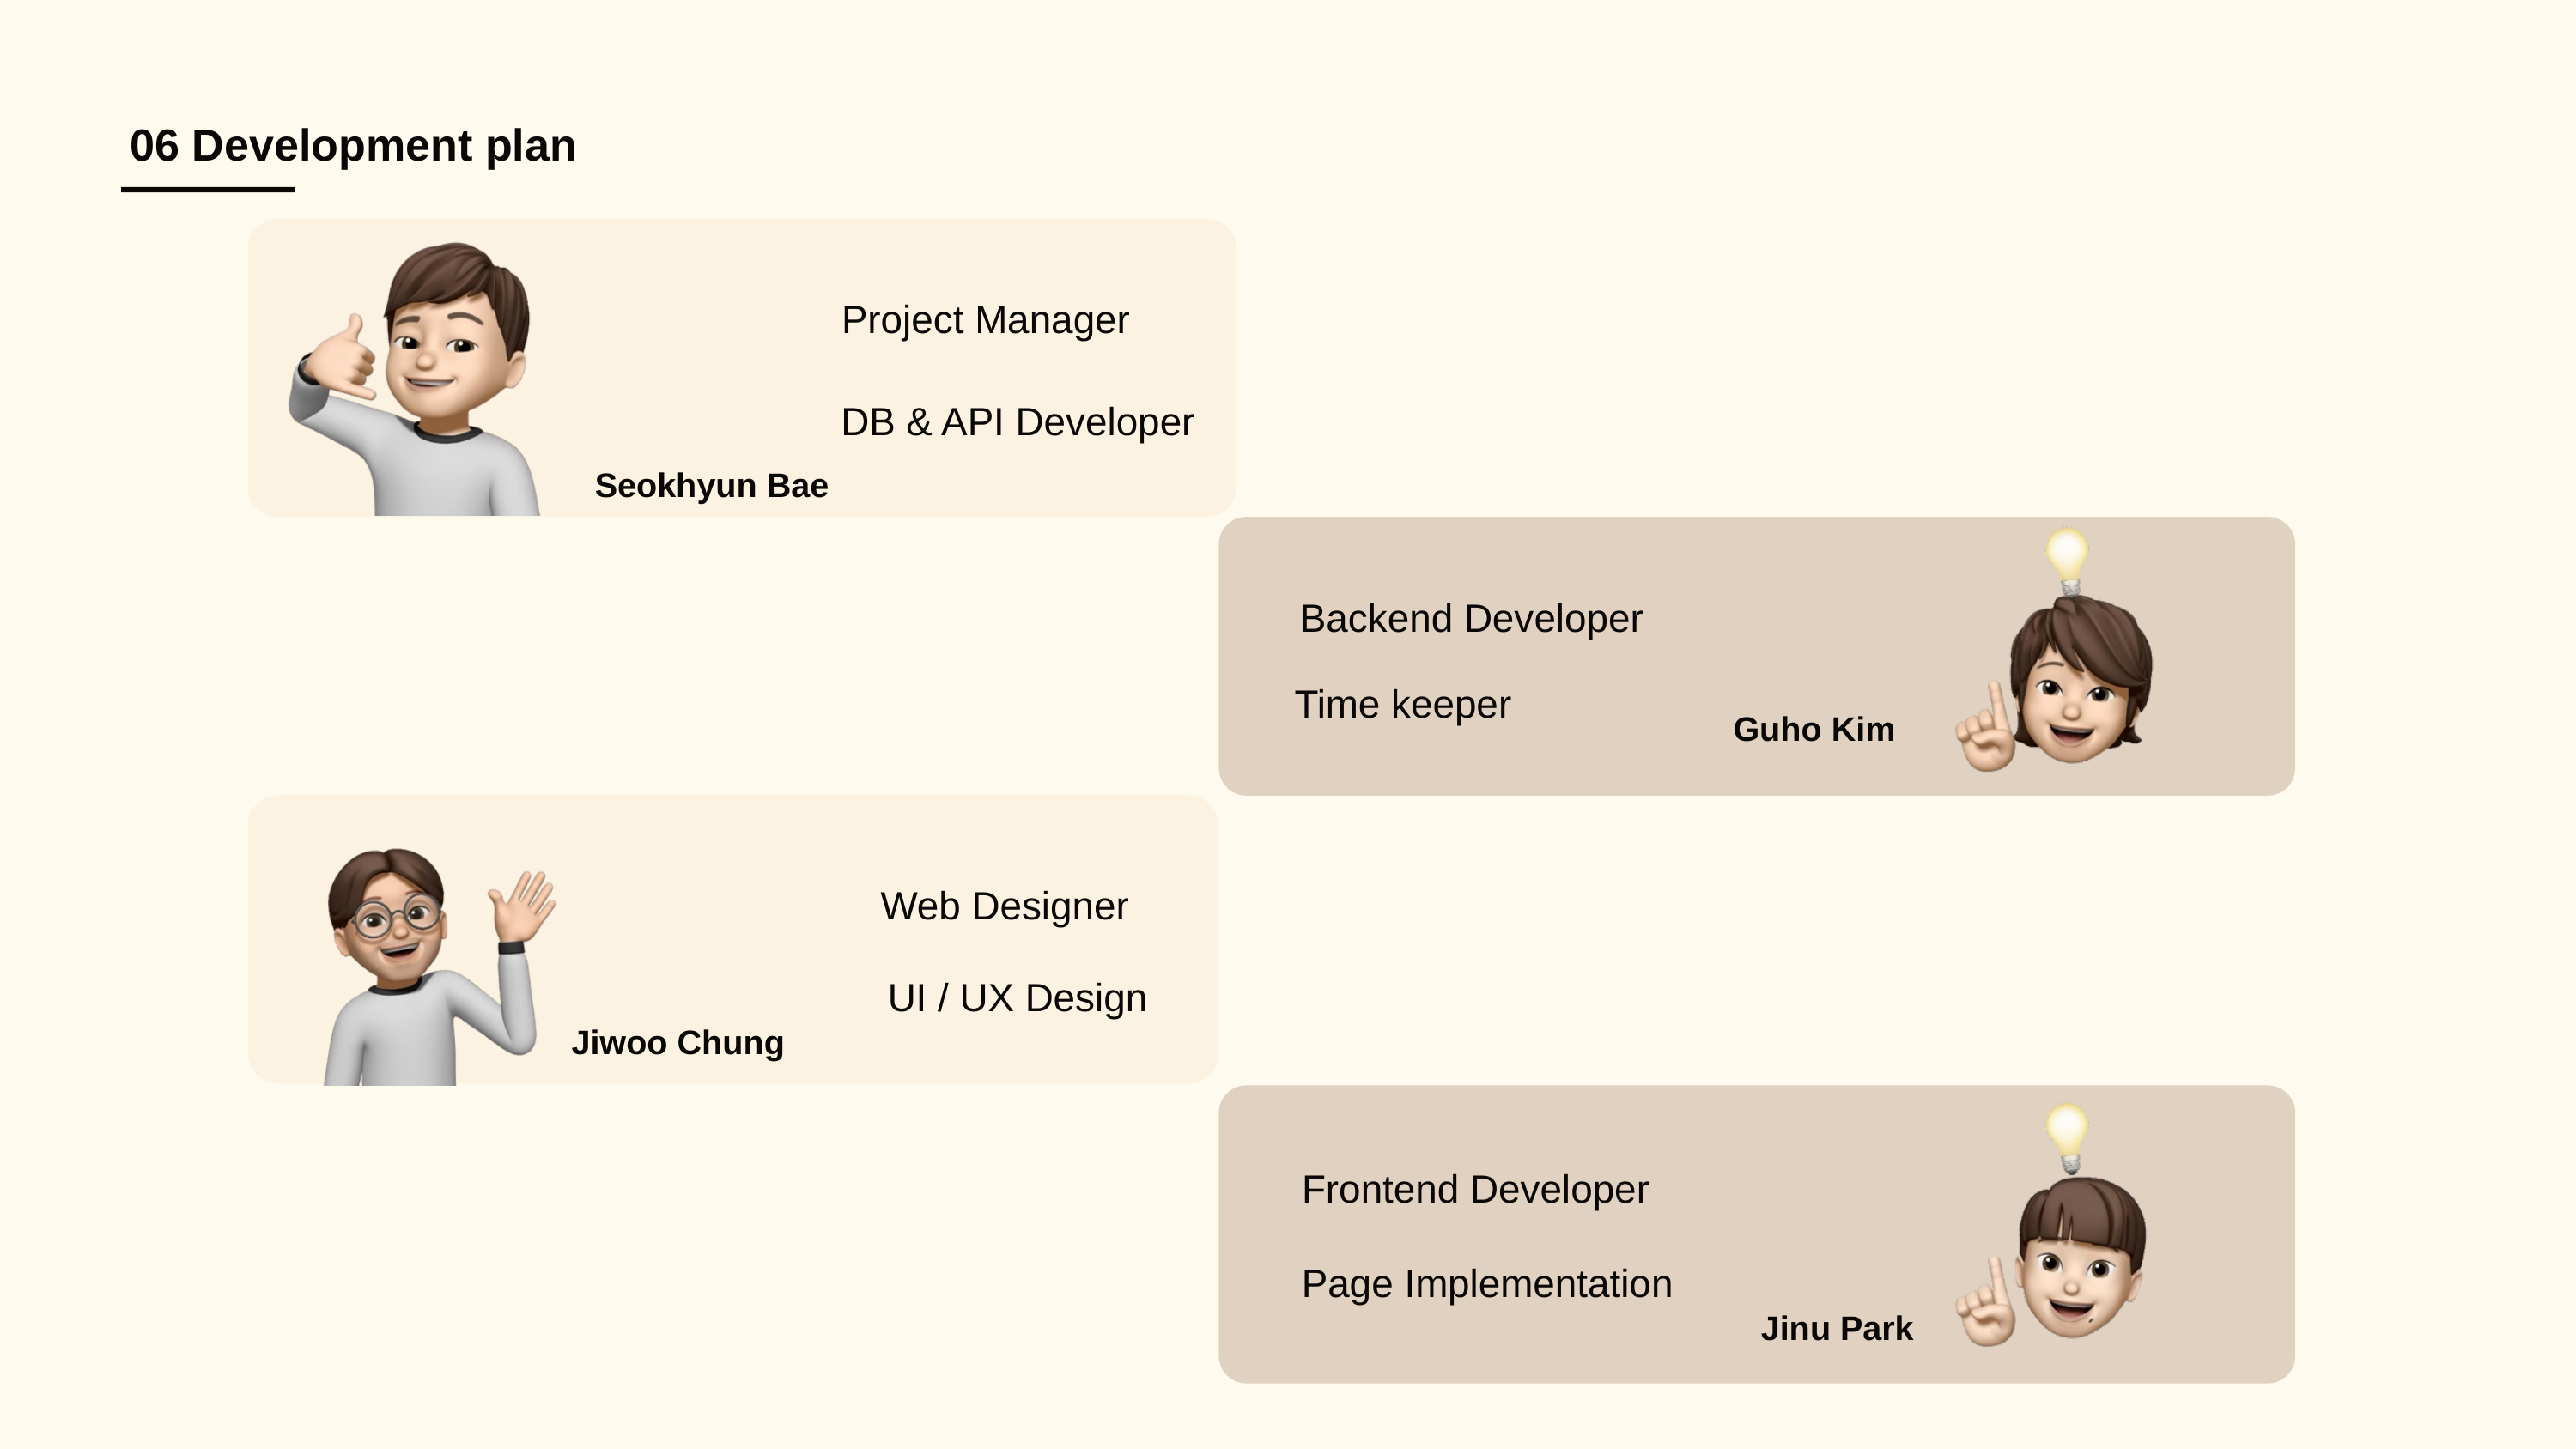

06 Development plan

Project Manager
DB & API Developer
Seokhyun Bae

Backend Developer
Time keeper
Guho Kim

Web Designer
UI / UX Design
Jiwoo Chung

Frontend Developer
Page Implementation
Jinu Park